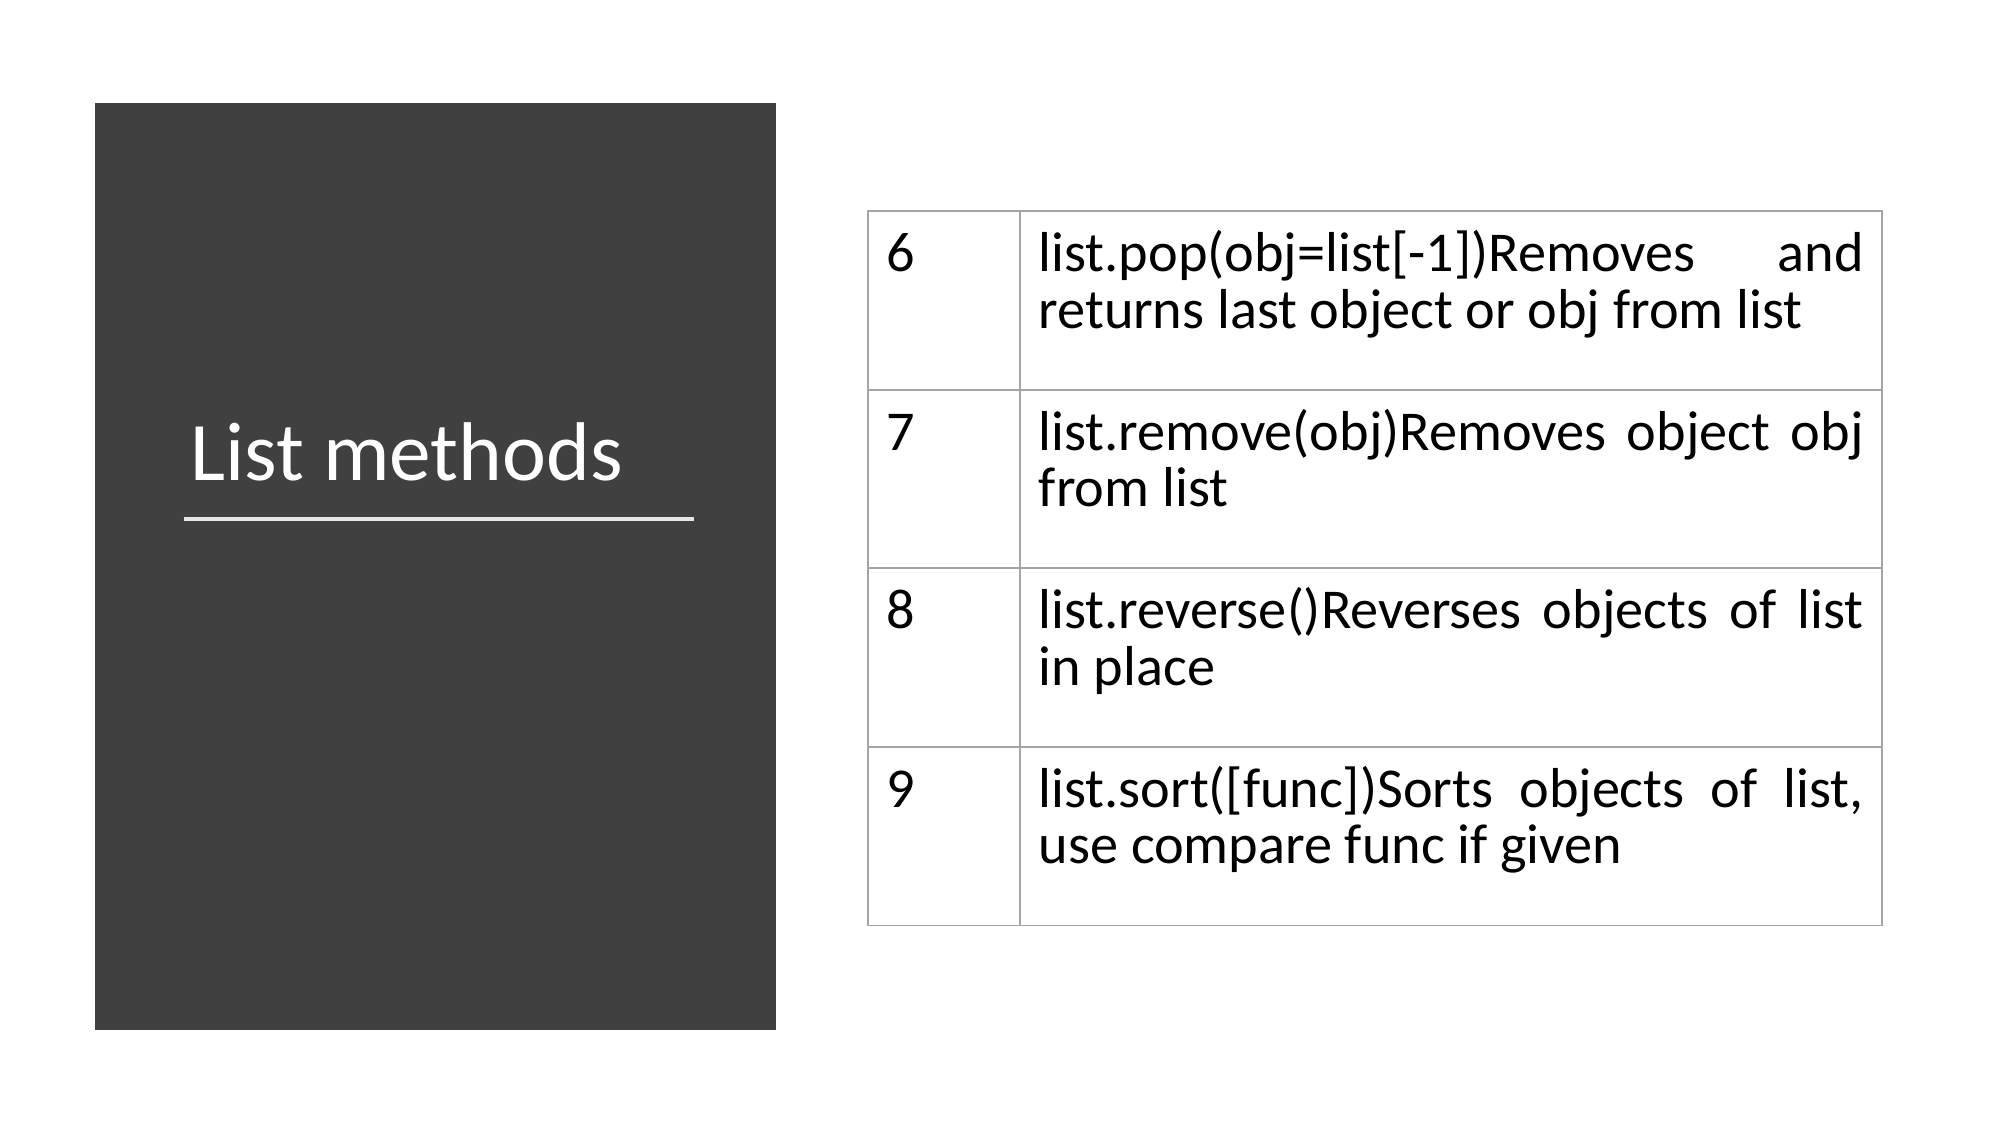

# List methods
| 6 | list.pop(obj=list[-1])Removes and returns last object or obj from list |
| --- | --- |
| 7 | list.remove(obj)Removes object obj from list |
| 8 | list.reverse()Reverses objects of list in place |
| 9 | list.sort([func])Sorts objects of list, use compare func if given |